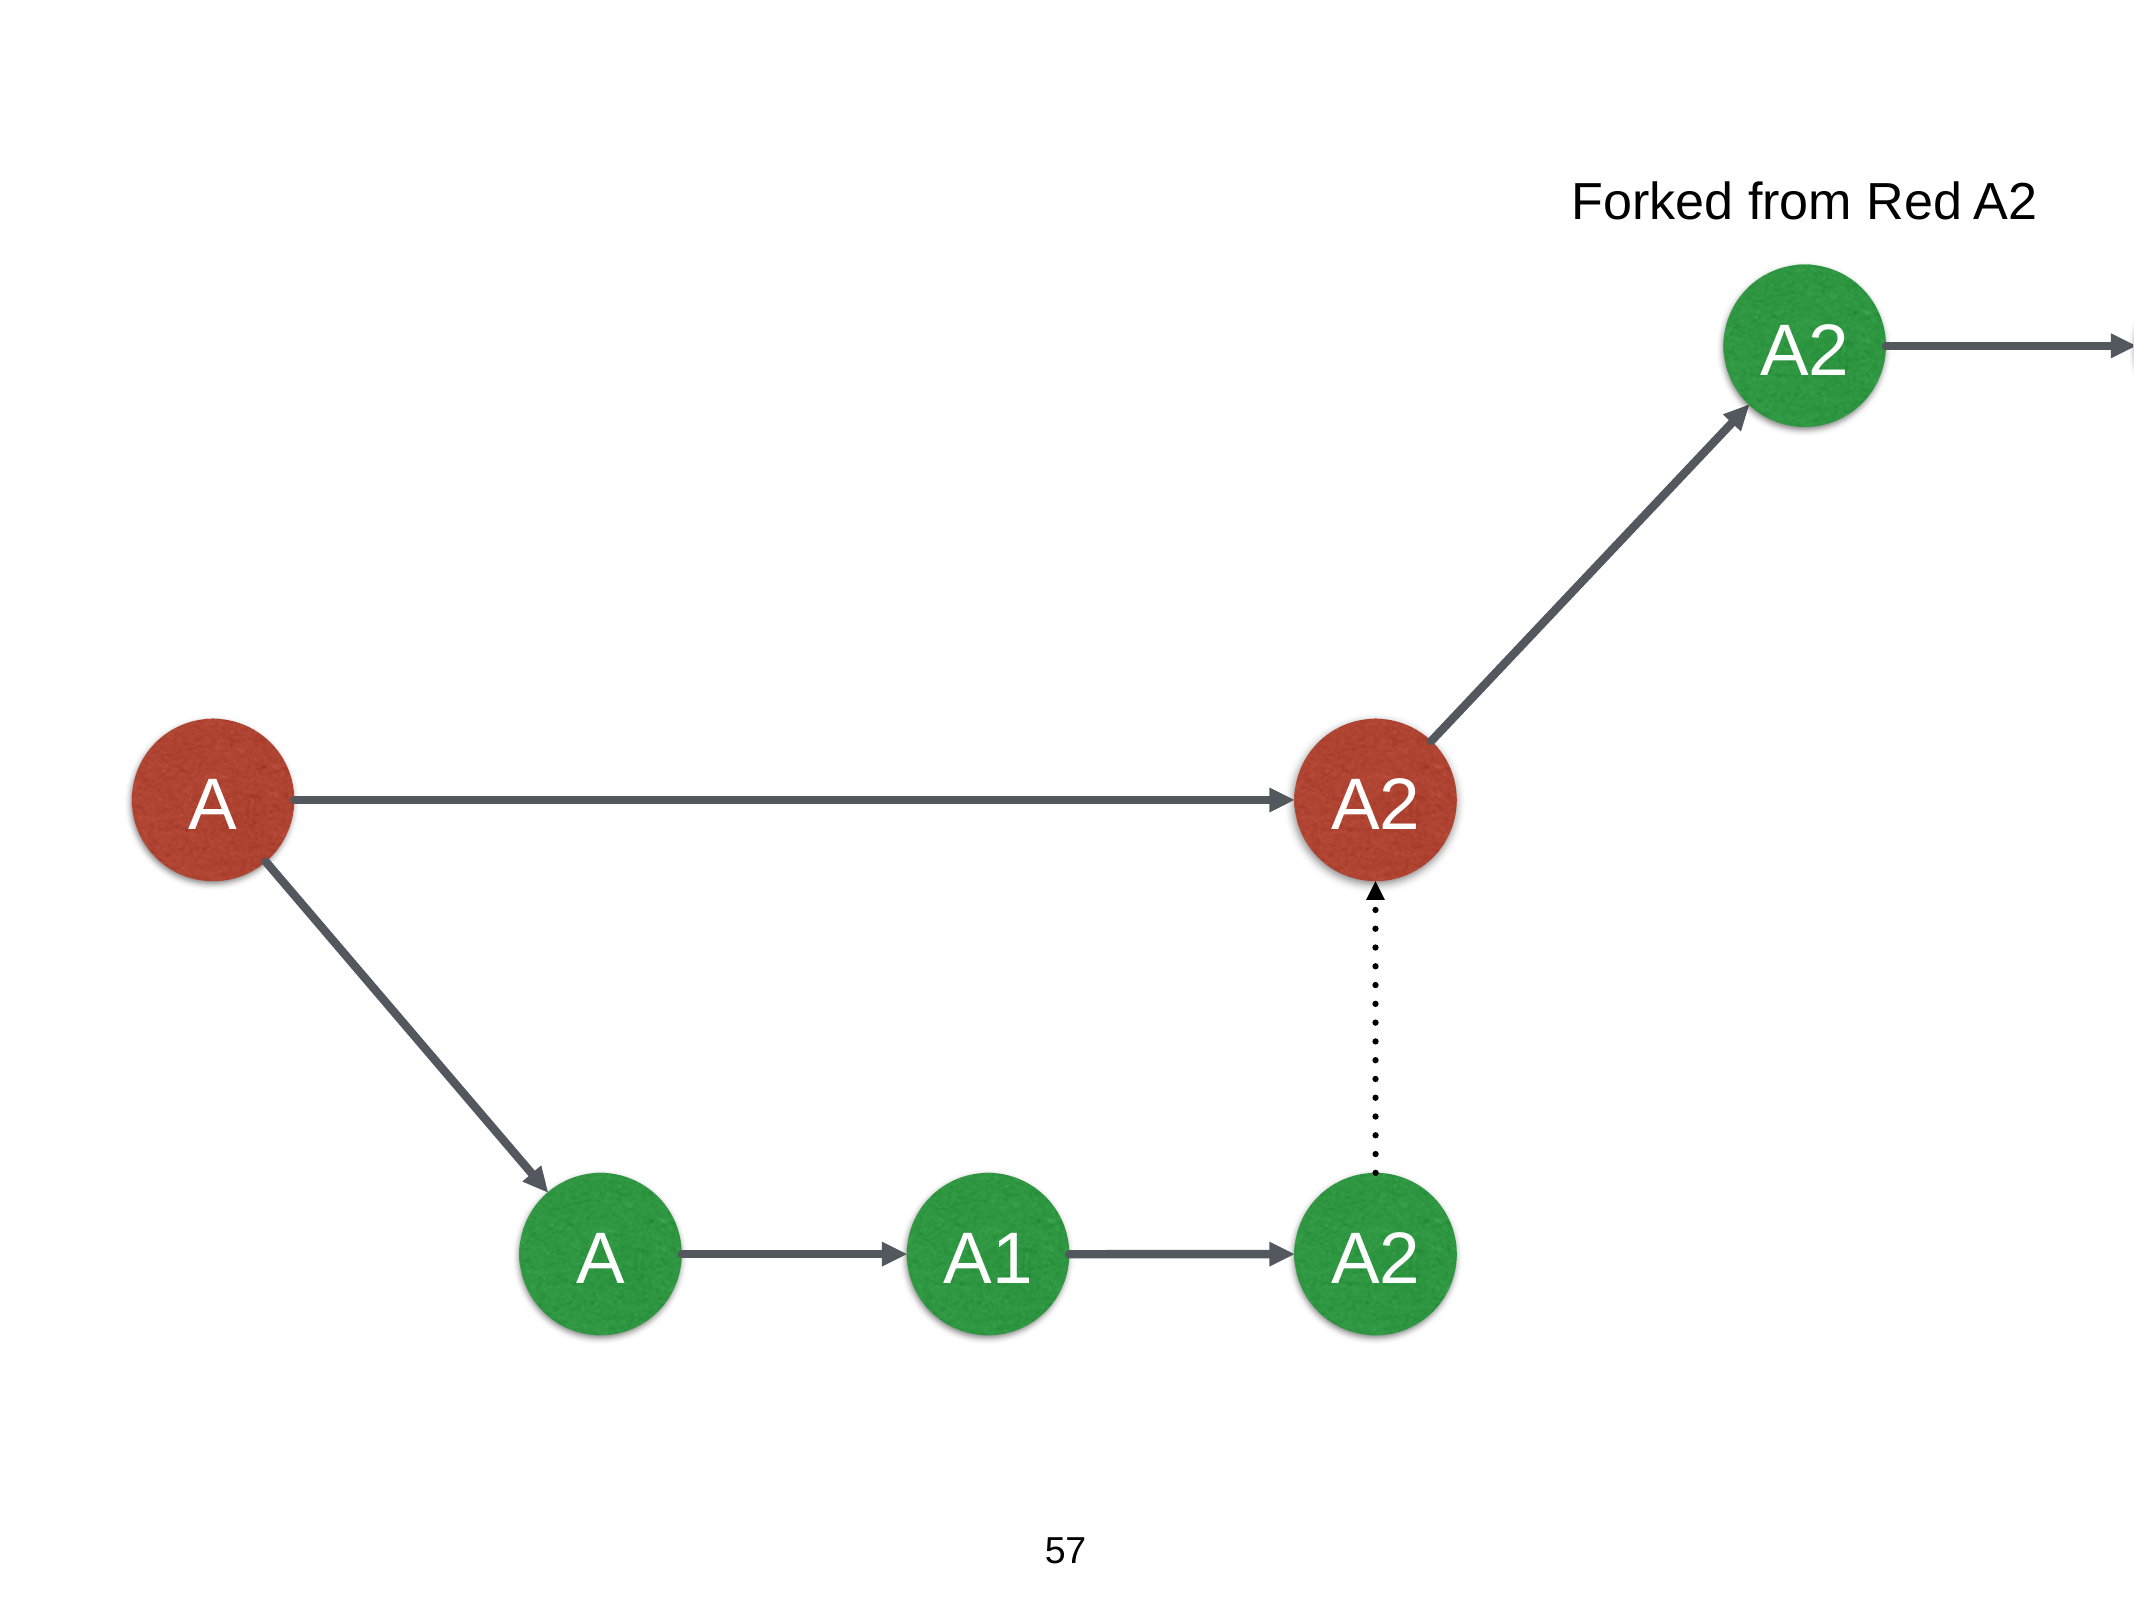

Forked from Red A2

A2

A

A

A2

A

A1

A2

57